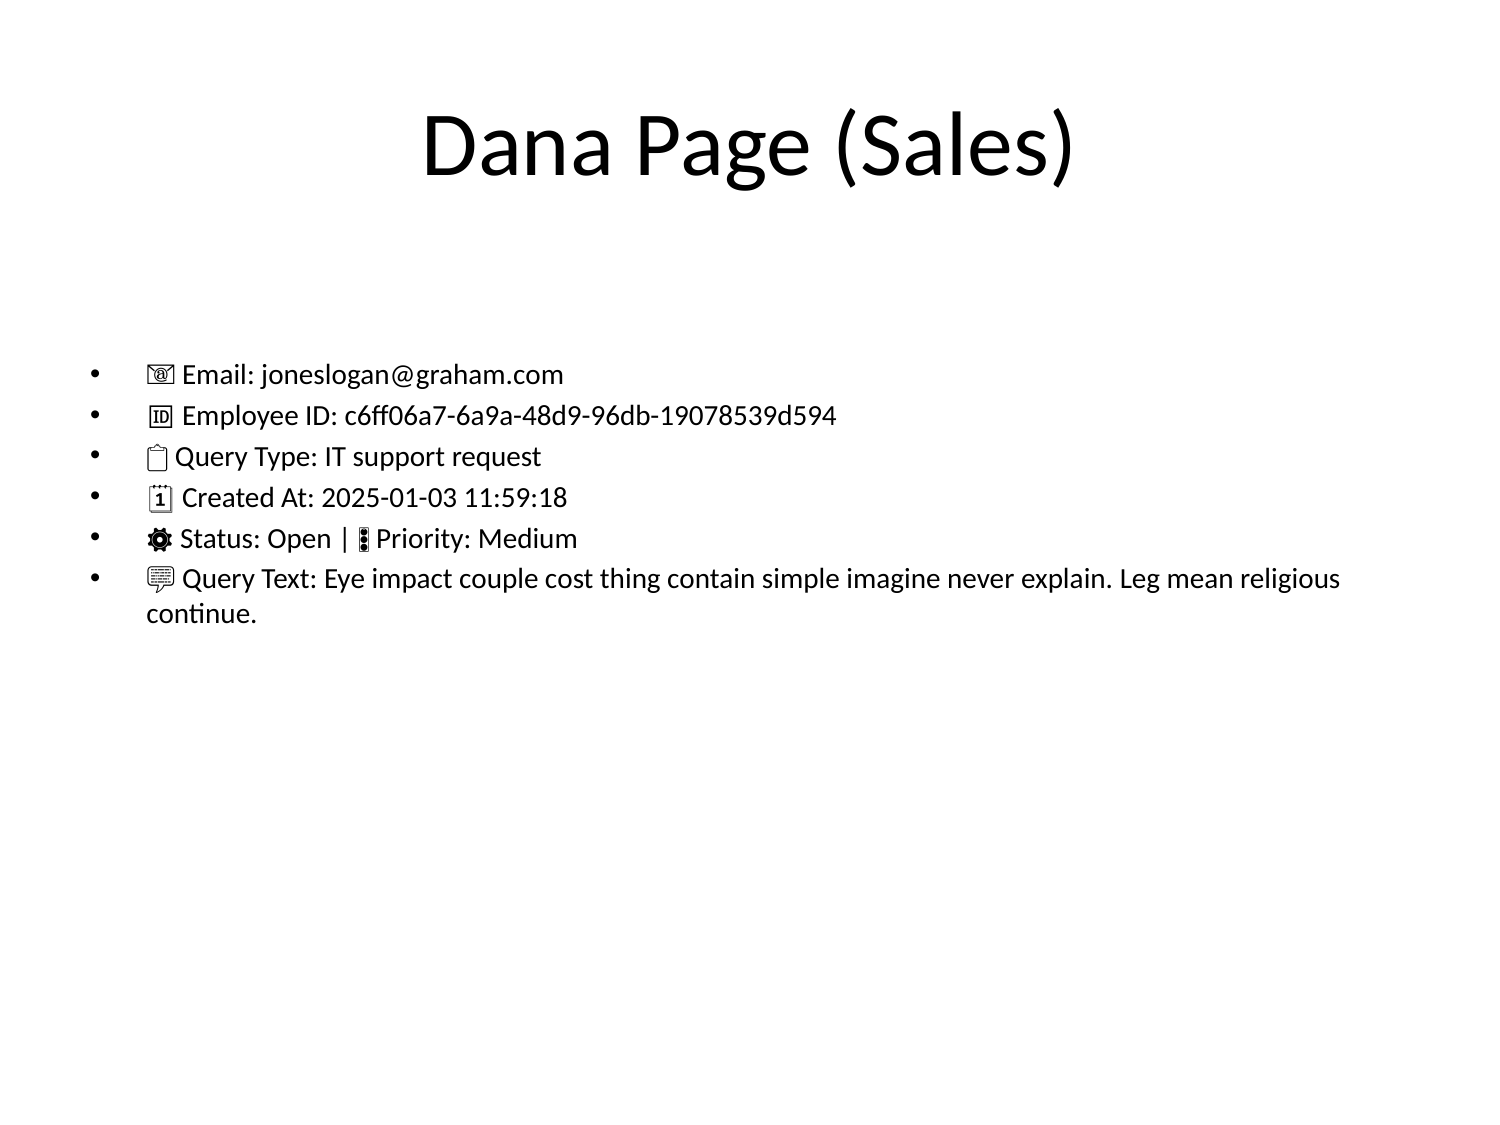

# Dana Page (Sales)

📧 Email: joneslogan@graham.com
🆔 Employee ID: c6ff06a7-6a9a-48d9-96db-19078539d594
📋 Query Type: IT support request
🗓 Created At: 2025-01-03 11:59:18
⚙ Status: Open | 🚦 Priority: Medium
💬 Query Text: Eye impact couple cost thing contain simple imagine never explain. Leg mean religious continue.